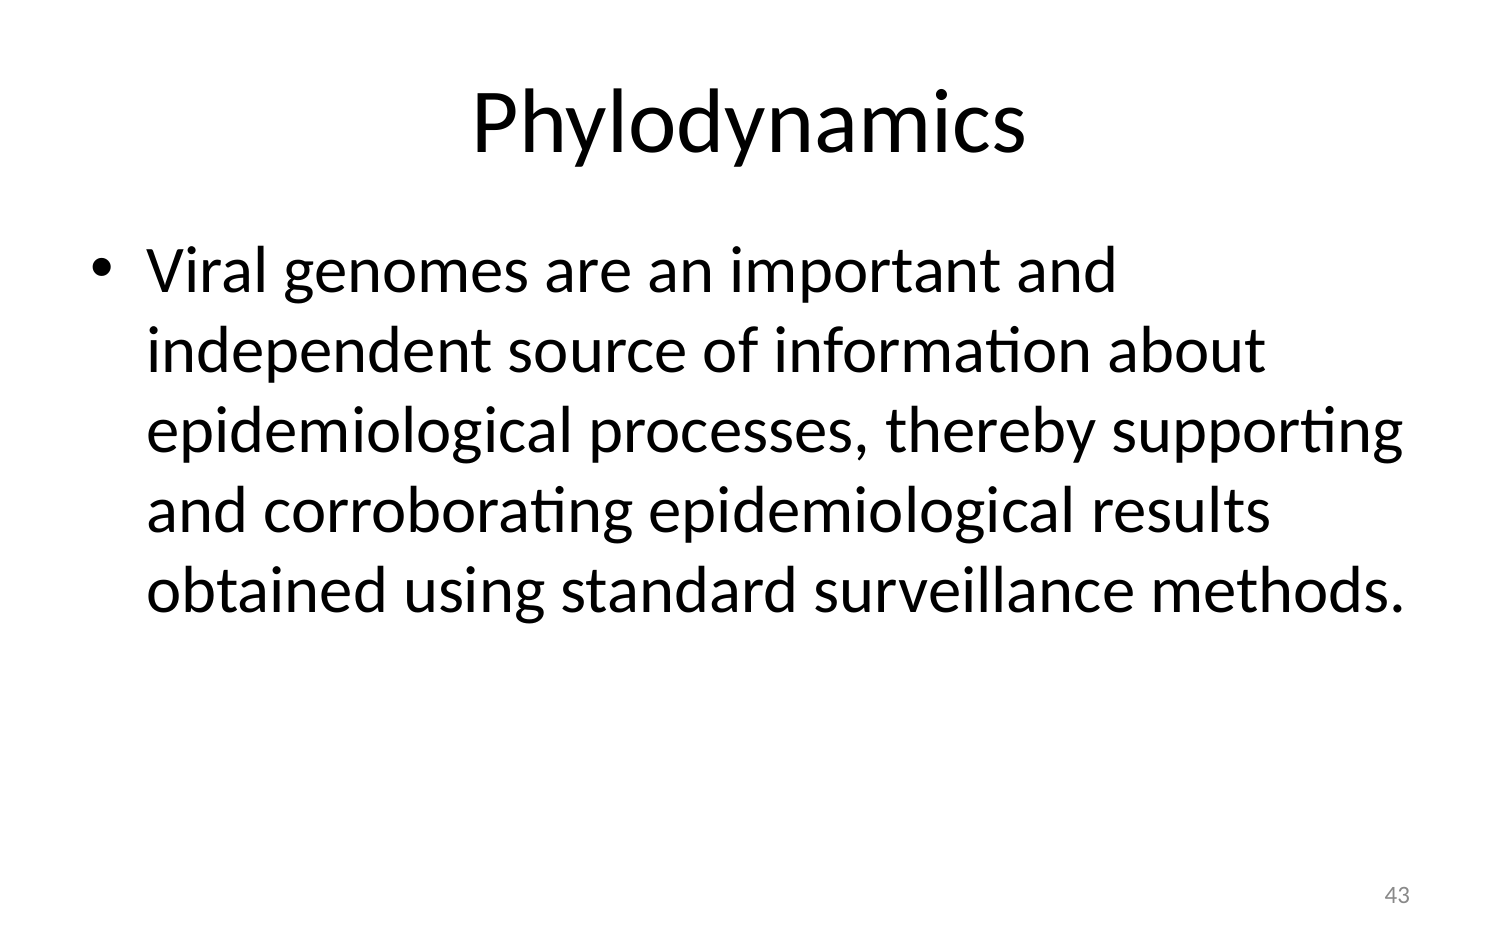

# Phylodynamics
Viral genomes are an important and independent source of information about epidemiological processes, thereby supporting and corroborating epidemiological results obtained using standard surveillance methods.
43